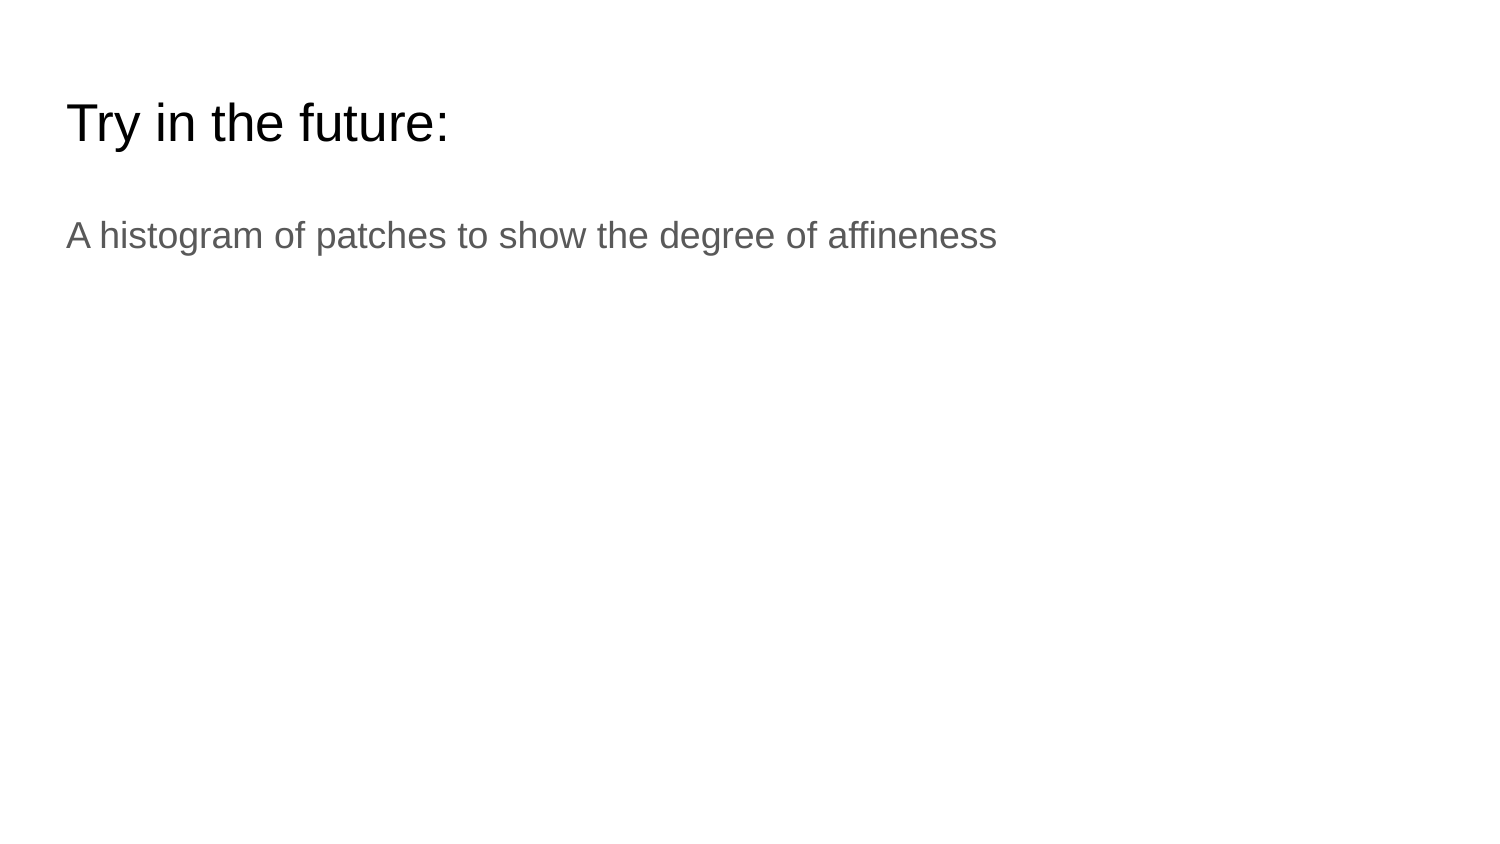

# Try in the future:
A histogram of patches to show the degree of affineness